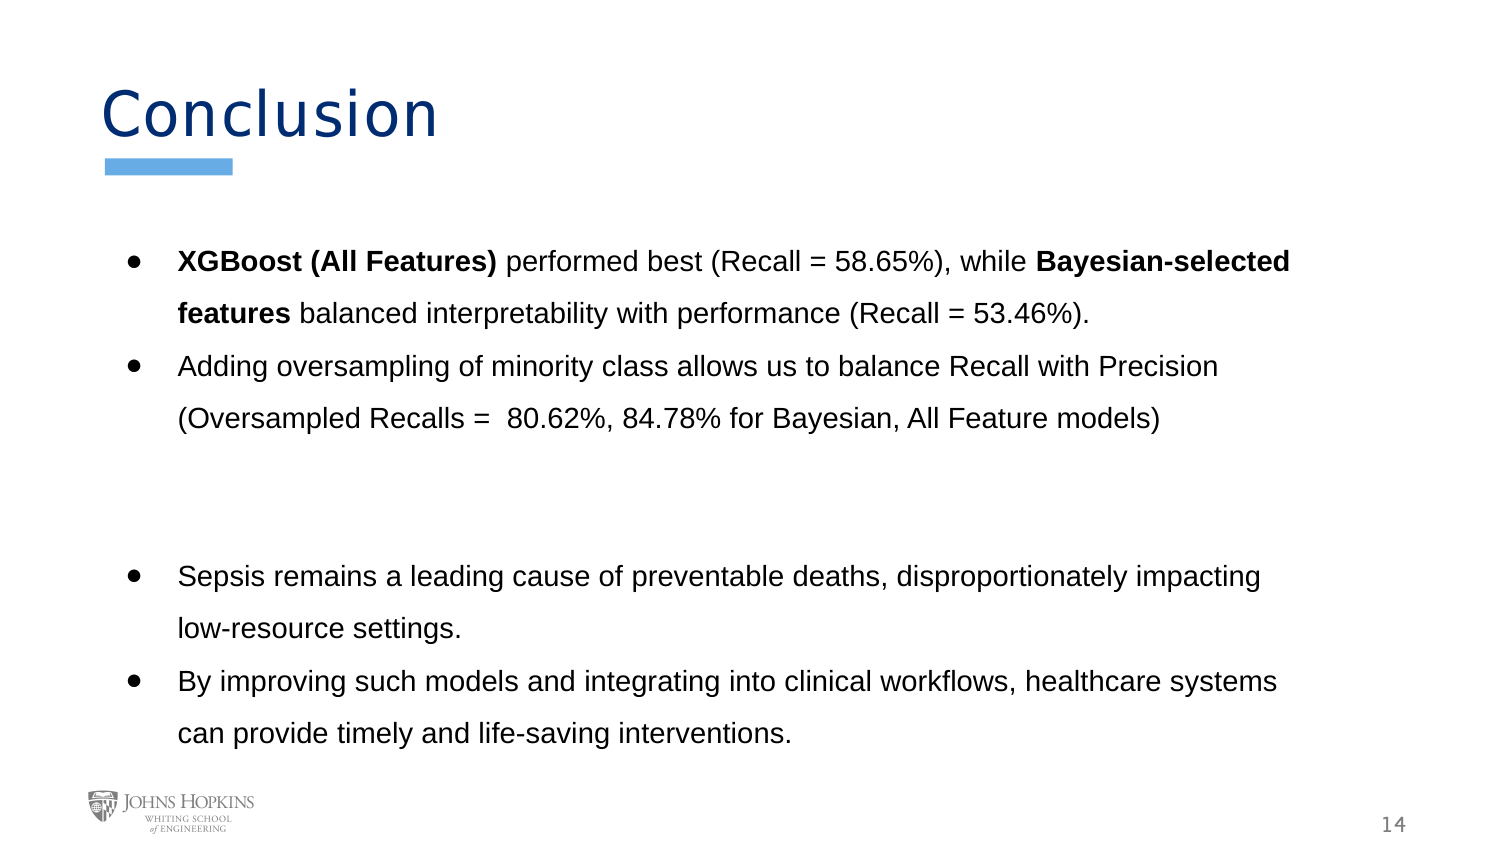

# Conclusion
XGBoost (All Features) performed best (Recall = 58.65%), while Bayesian-selected features balanced interpretability with performance (Recall = 53.46%).
Adding oversampling of minority class allows us to balance Recall with Precision (Oversampled Recalls =  80.62%, 84.78% for Bayesian, All Feature models)

Sepsis remains a leading cause of preventable deaths, disproportionately impacting low-resource settings.
By improving such models and integrating into clinical workflows, healthcare systems can provide timely and life-saving interventions.